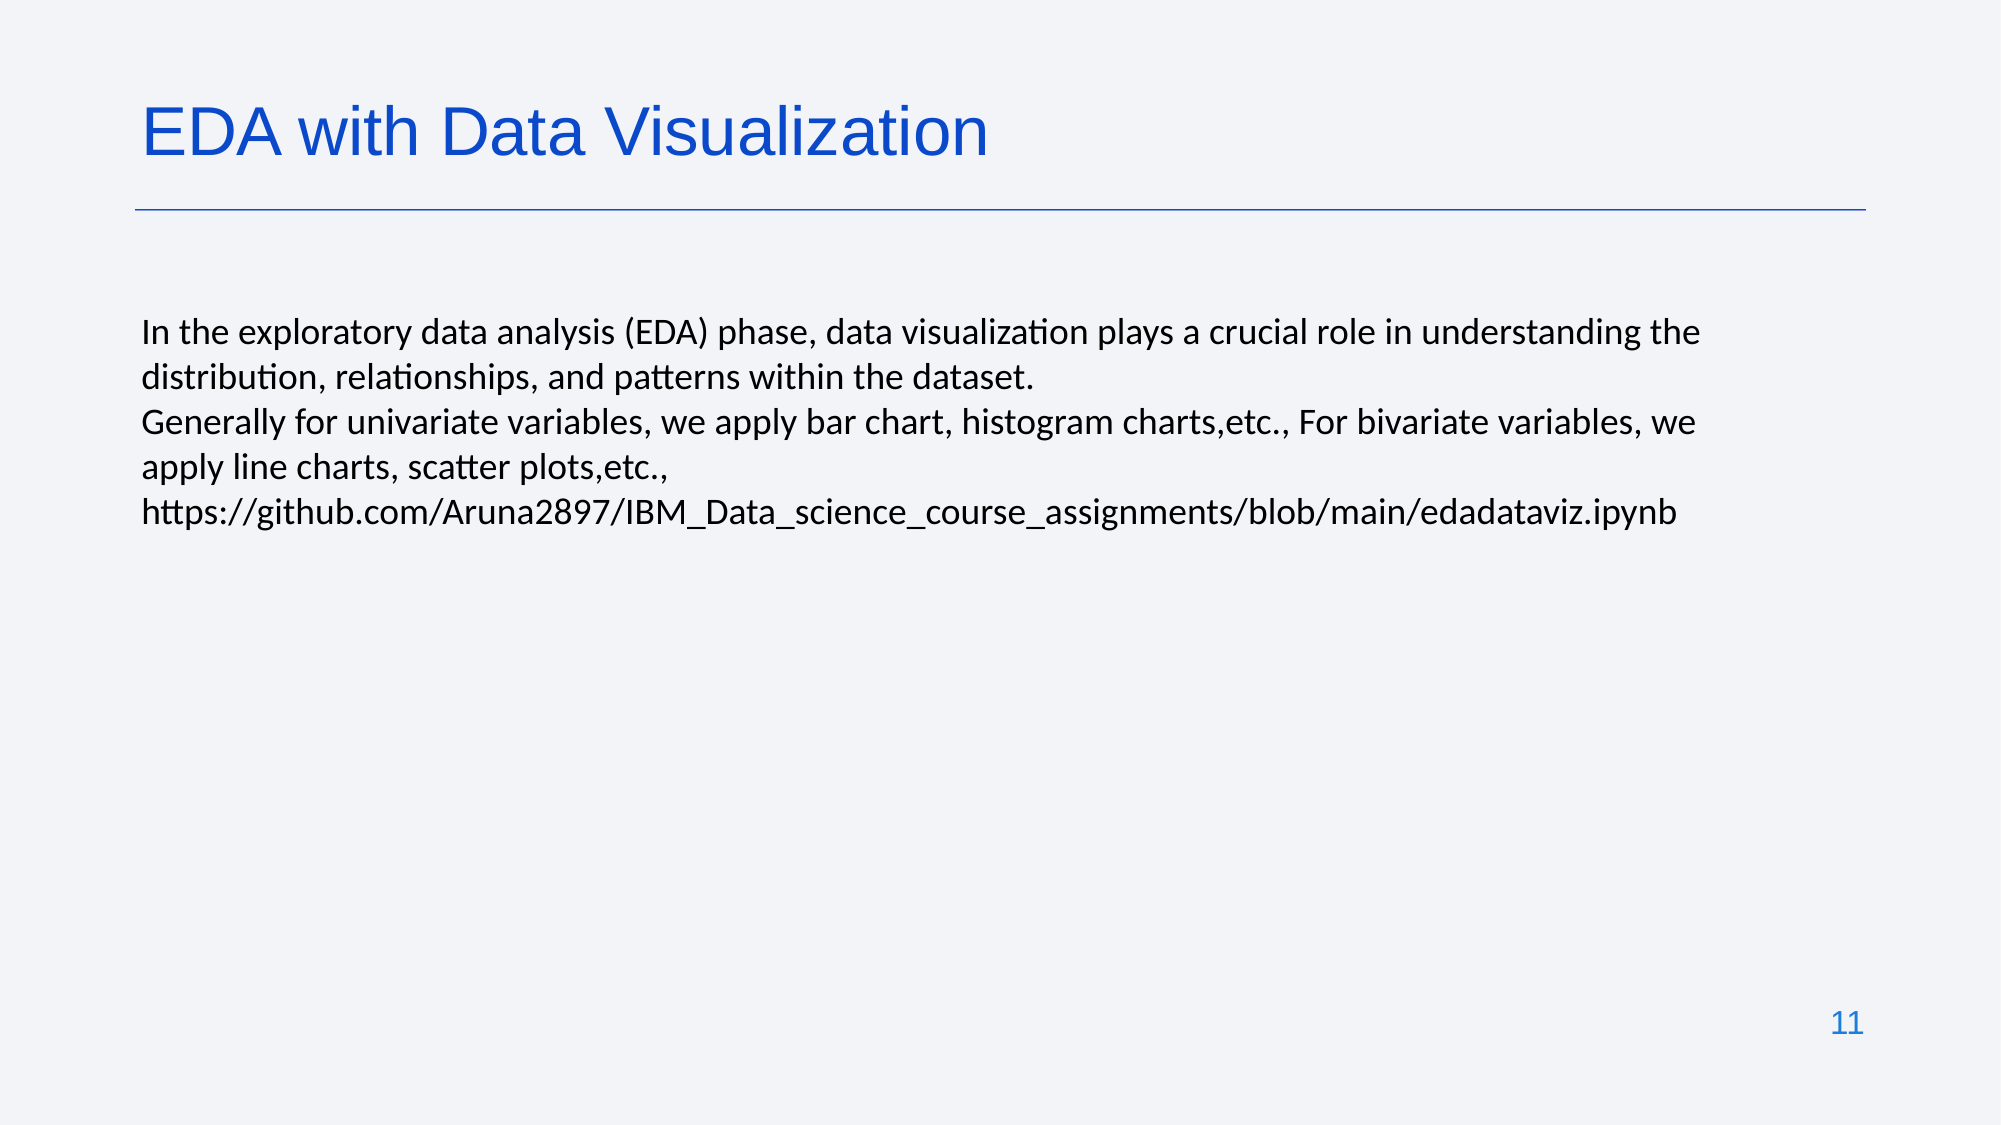

EDA with Data Visualization
In the exploratory data analysis (EDA) phase, data visualization plays a crucial role in understanding the distribution, relationships, and patterns within the dataset.
Generally for univariate variables, we apply bar chart, histogram charts,etc., For bivariate variables, we apply line charts, scatter plots,etc.,
https://github.com/Aruna2897/IBM_Data_science_course_assignments/blob/main/edadataviz.ipynb

11